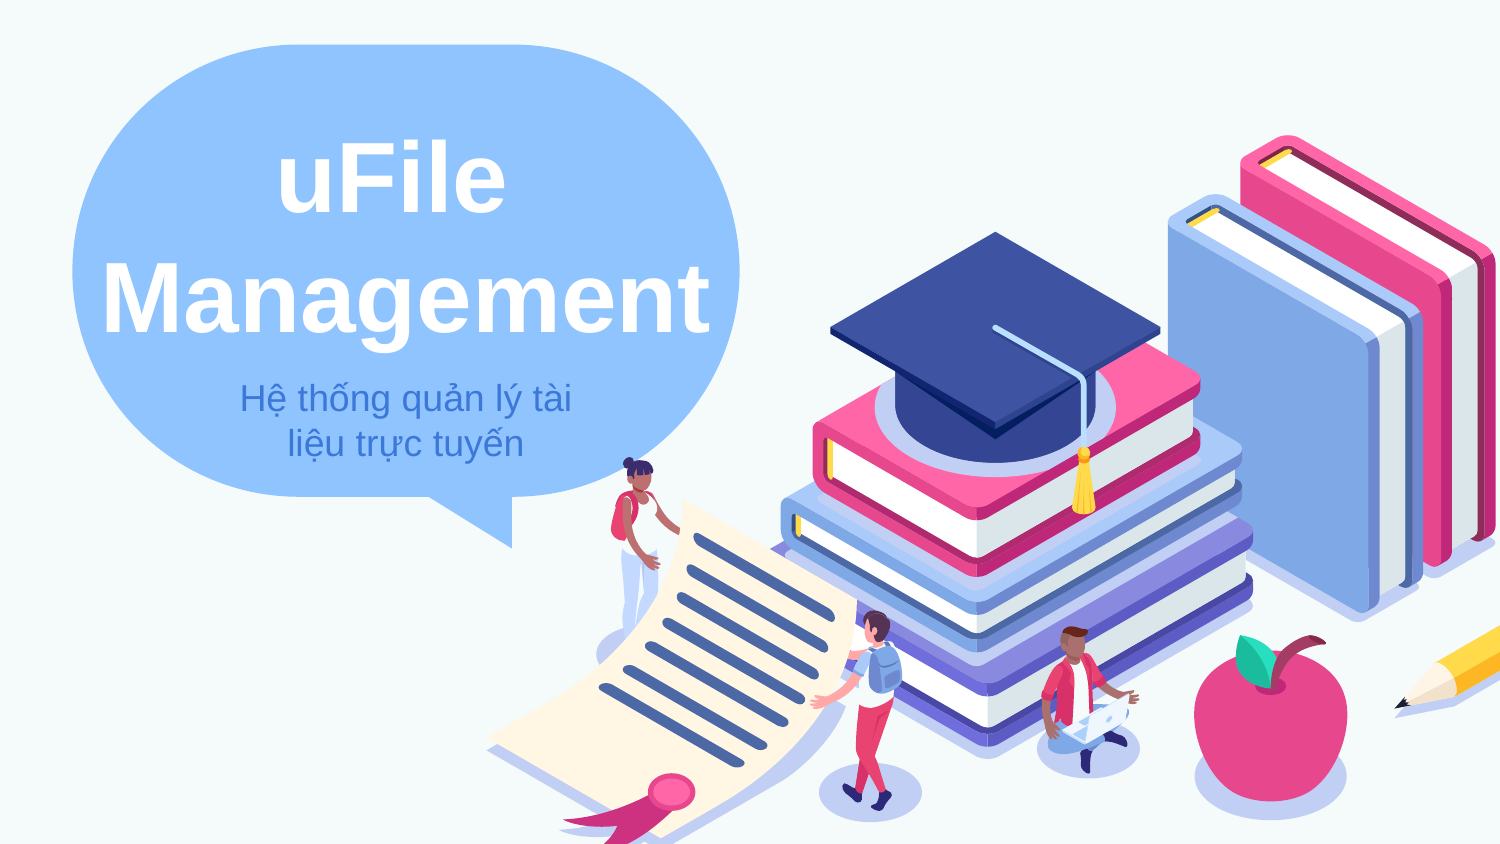

# uFile
Management

Hệ thống quản lý tài liệu trực tuyến